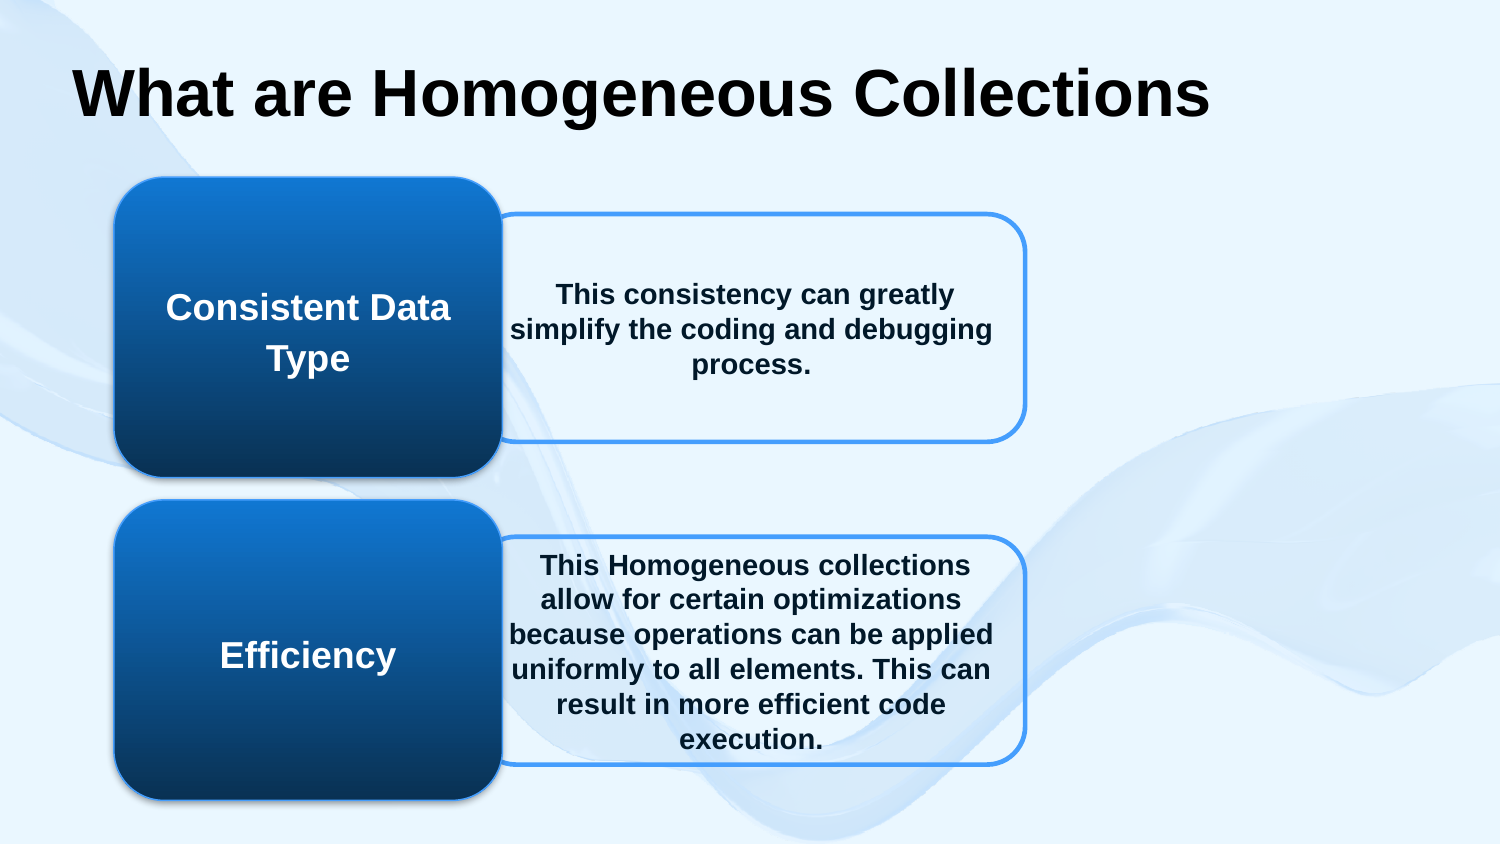

What are Homogeneous Collections
Consistent Data Type
 This consistency can greatly simplify the coding and debugging process.
Efficiency
 This Homogeneous collections allow for certain optimizations because operations can be applied uniformly to all elements. This can result in more efficient code execution.